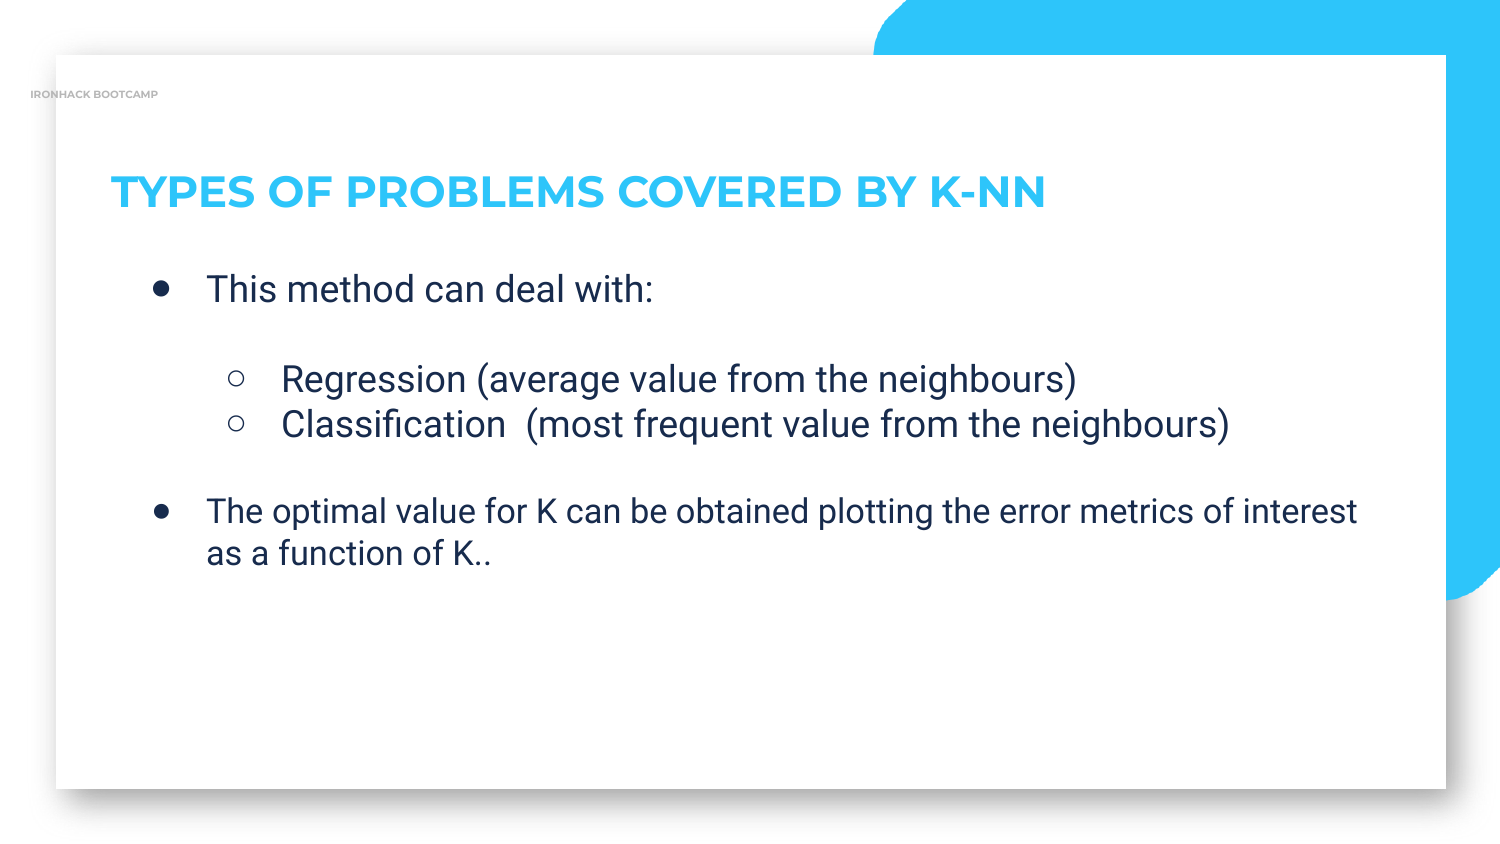

IRONHACK BOOTCAMP
TYPES OF PROBLEMS COVERED BY K-NN
This method can deal with:

Regression (average value from the neighbours)
Classification  (most frequent value from the neighbours)

The optimal value for K can be obtained plotting the error metrics of interest as a function of K..